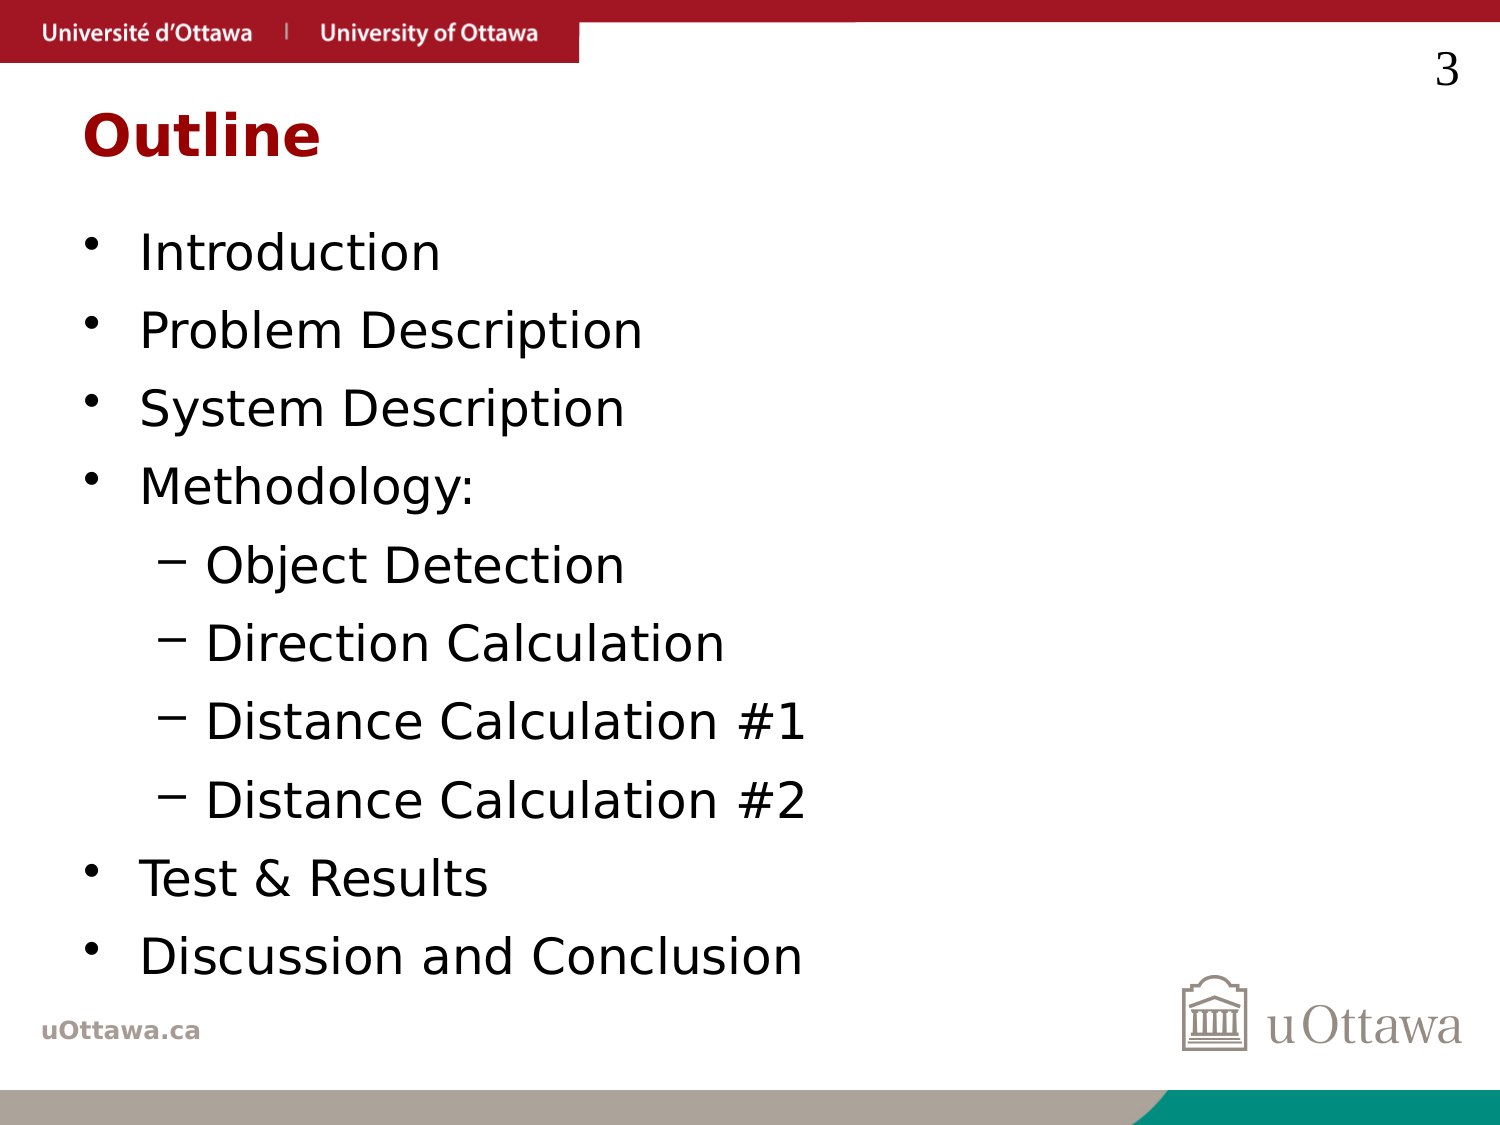

3
# Outline
Introduction
Problem Description
System Description
Methodology:
Object Detection
Direction Calculation
Distance Calculation #1
Distance Calculation #2
Test & Results
Discussion and Conclusion